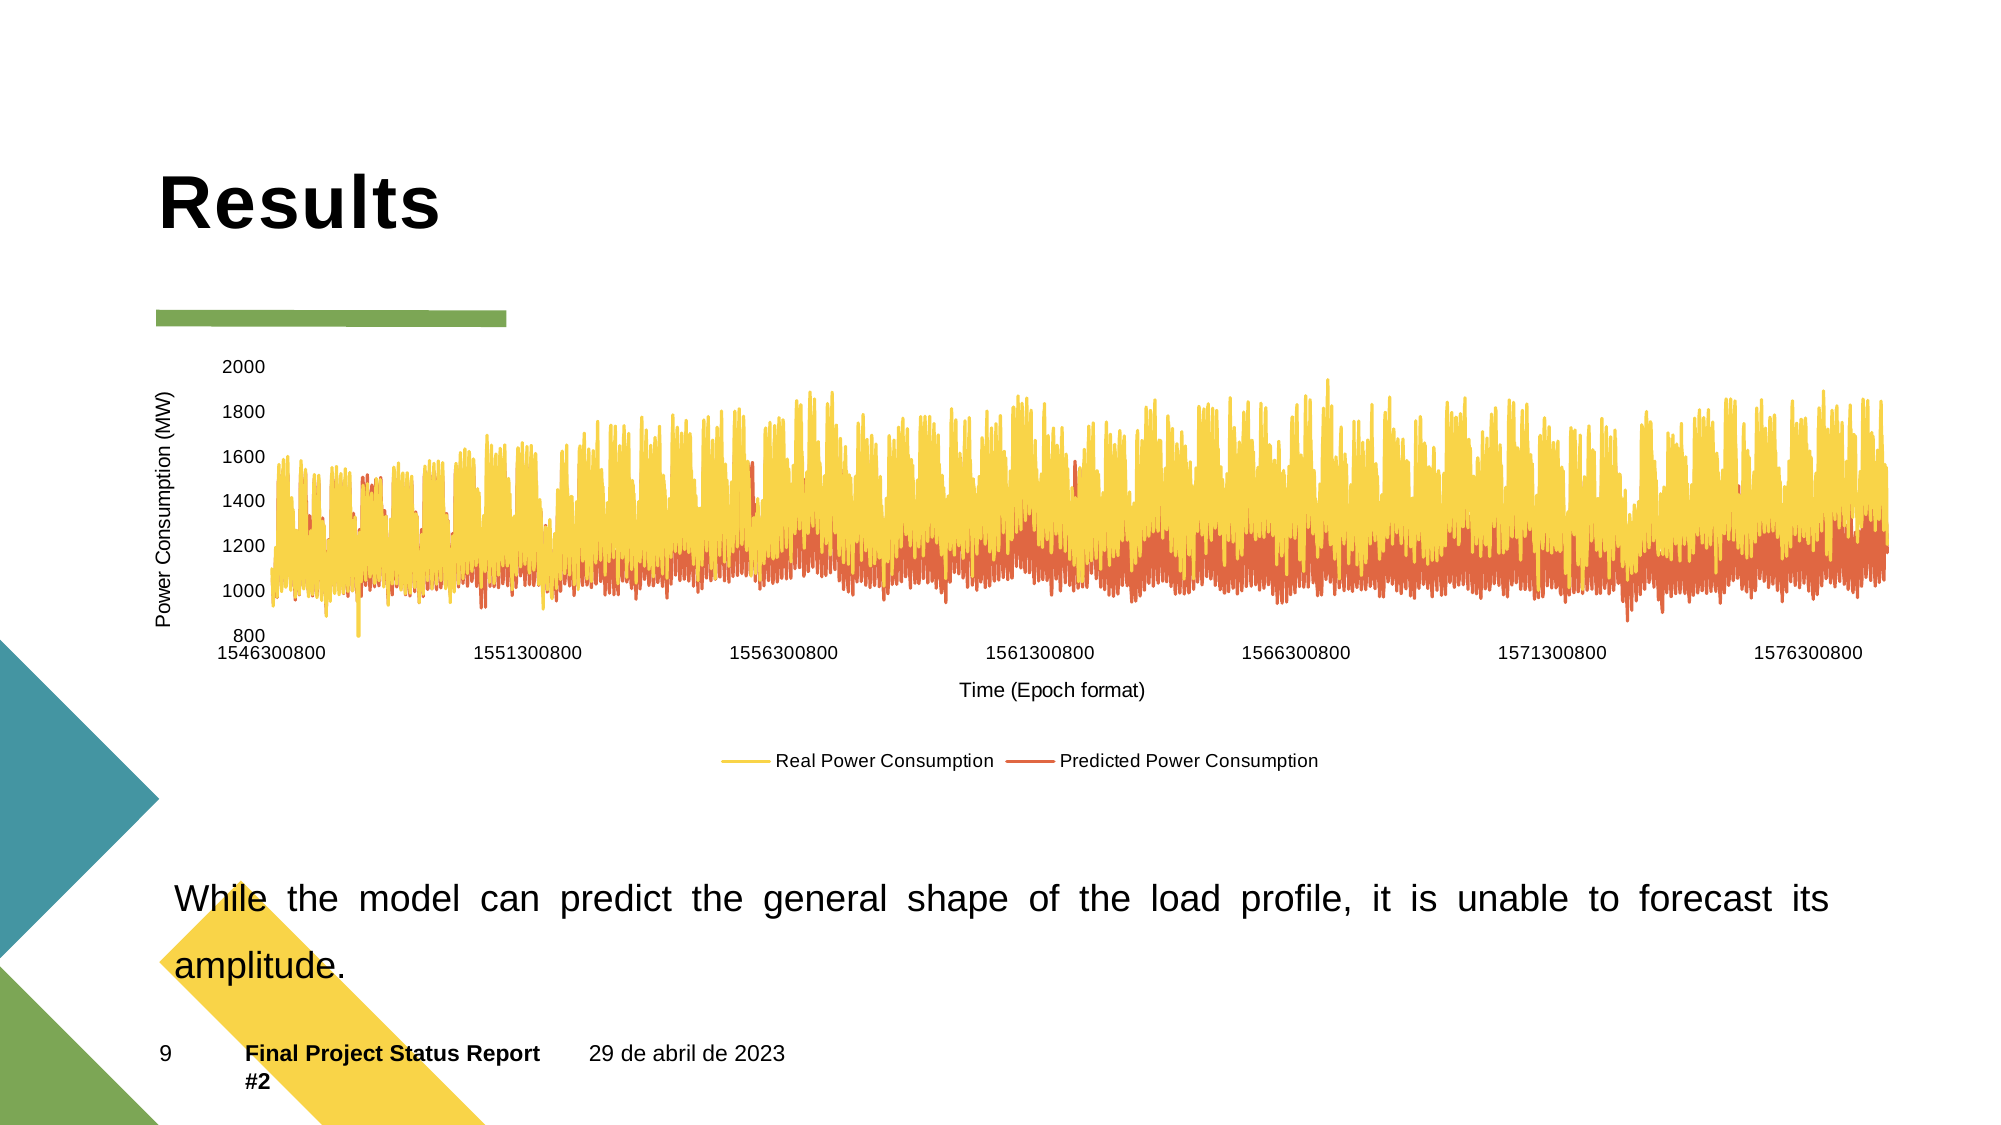

# Results

### Chart

| Category |  |  |
|---|---|---|
While the model can predict the general shape of the load profile, it is unable to forecast its amplitude.
9
Final Project Status Report #2
29 de abril de 2023